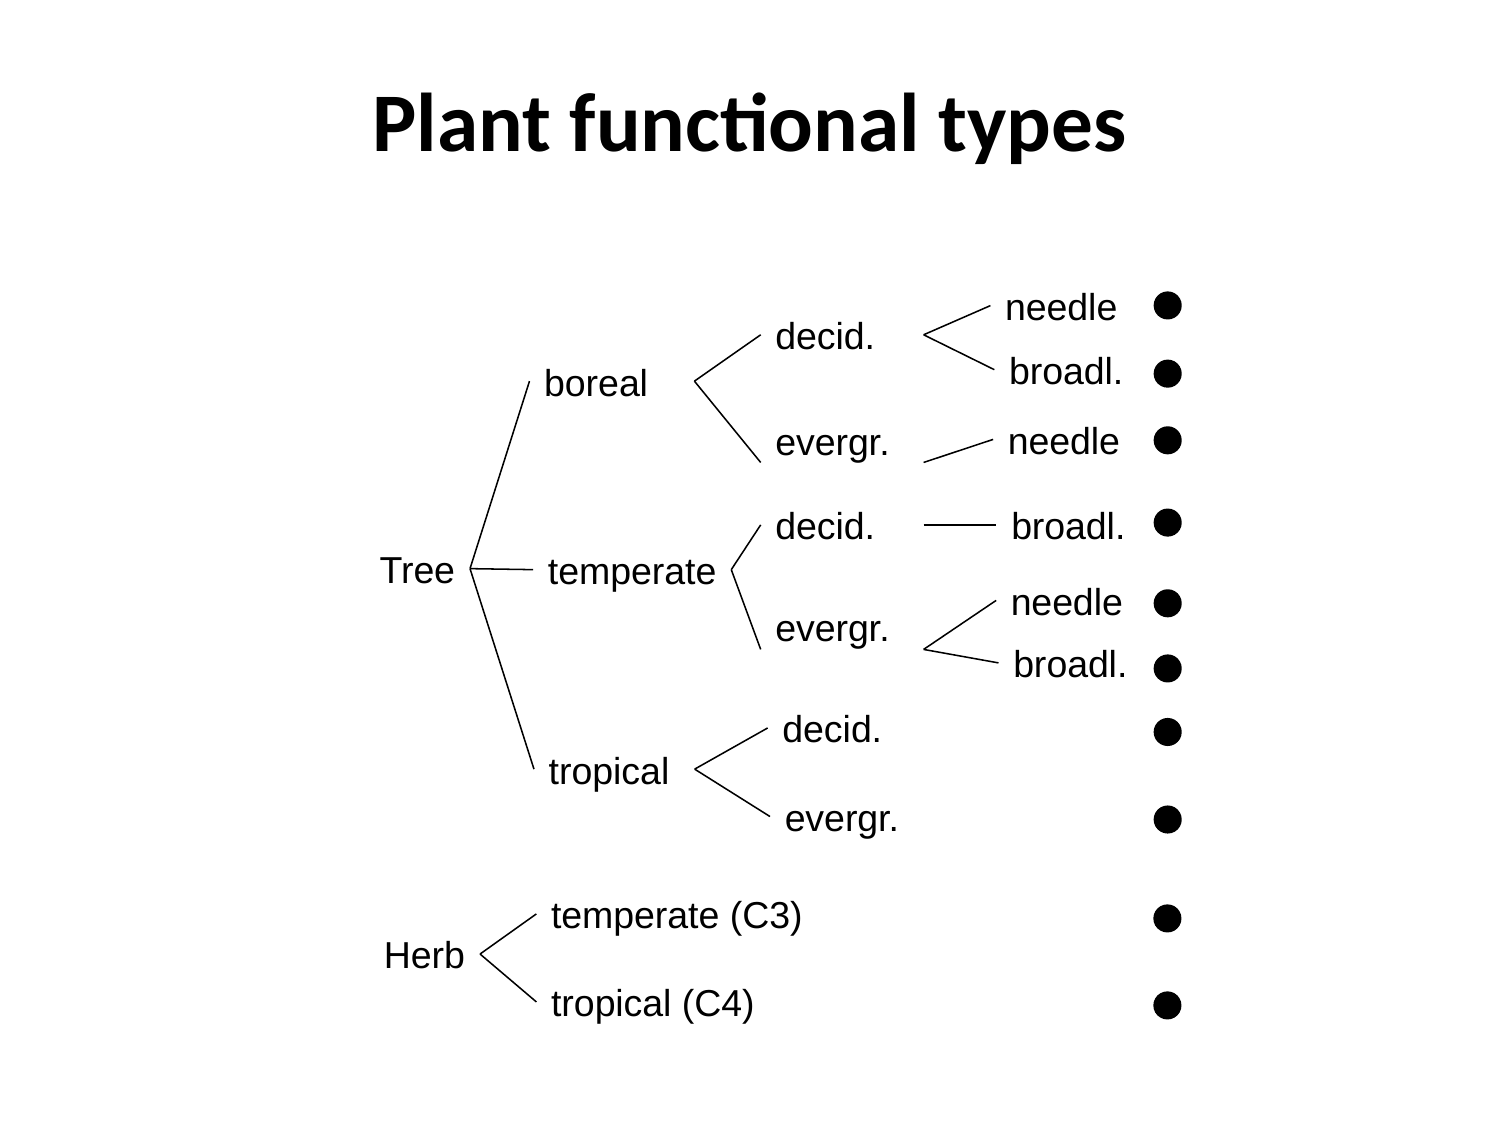

Plant functional types
needle
broadl.
needle
broadl.
needle
broadl.

decid.
evergr.
decid.
evergr.
decid.
evergr.
boreal
temperate
tropical
temperate (C3)
tropical (C4)
Tree
Herb